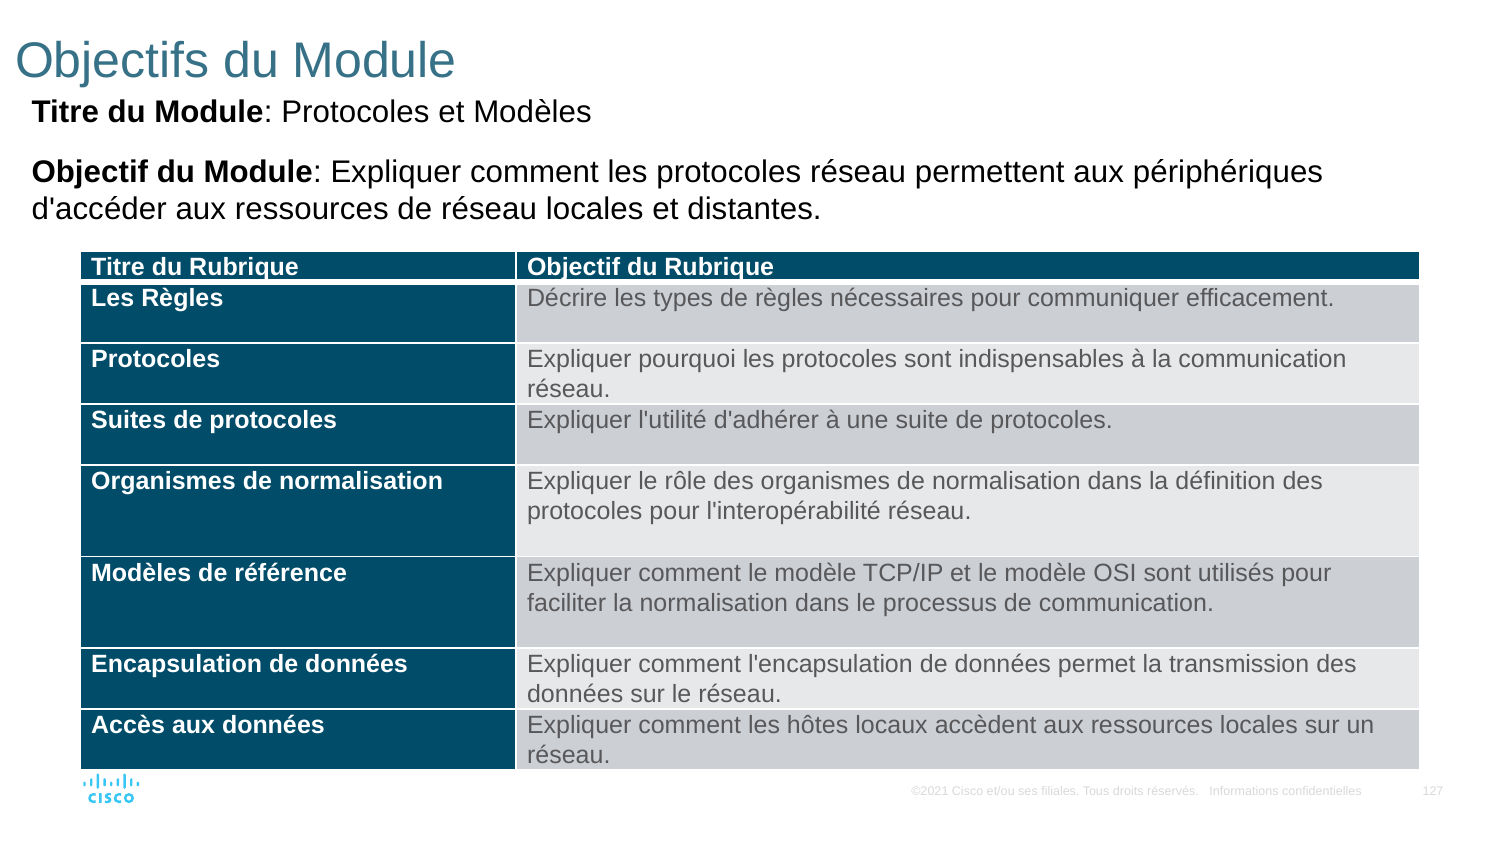

# Objectifs du Module
Titre du Module: Protocoles et Modèles
Objectif du Module: Expliquer comment les protocoles réseau permettent aux périphériques d'accéder aux ressources de réseau locales et distantes.

| Titre du Rubrique | Objectif du Rubrique |
| --- | --- |
| Les Règles | Décrire les types de règles nécessaires pour communiquer efficacement. |
| Protocoles | Expliquer pourquoi les protocoles sont indispensables à la communication réseau. |
| Suites de protocoles | Expliquer l'utilité d'adhérer à une suite de protocoles. |
| Organismes de normalisation | Expliquer le rôle des organismes de normalisation dans la définition des protocoles pour l'interopérabilité réseau. |
| Modèles de référence | Expliquer comment le modèle TCP/IP et le modèle OSI sont utilisés pour faciliter la normalisation dans le processus de communication. |
| Encapsulation de données | Expliquer comment l'encapsulation de données permet la transmission des données sur le réseau. |
| Accès aux données | Expliquer comment les hôtes locaux accèdent aux ressources locales sur un réseau. |